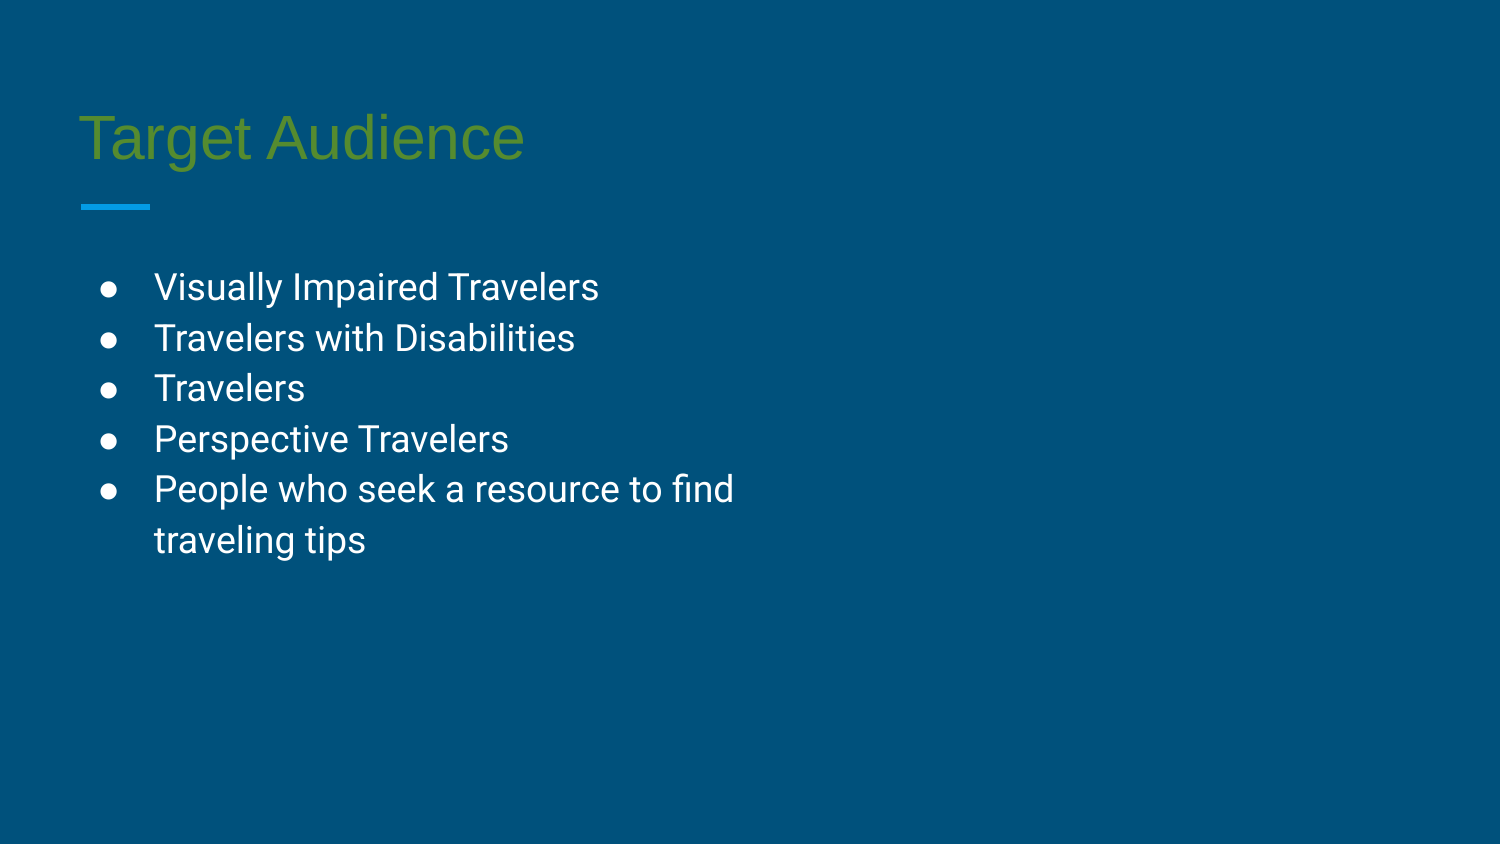

# Target Audience
Visually Impaired Travelers
Travelers with Disabilities
Travelers
Perspective Travelers
People who seek a resource to find traveling tips